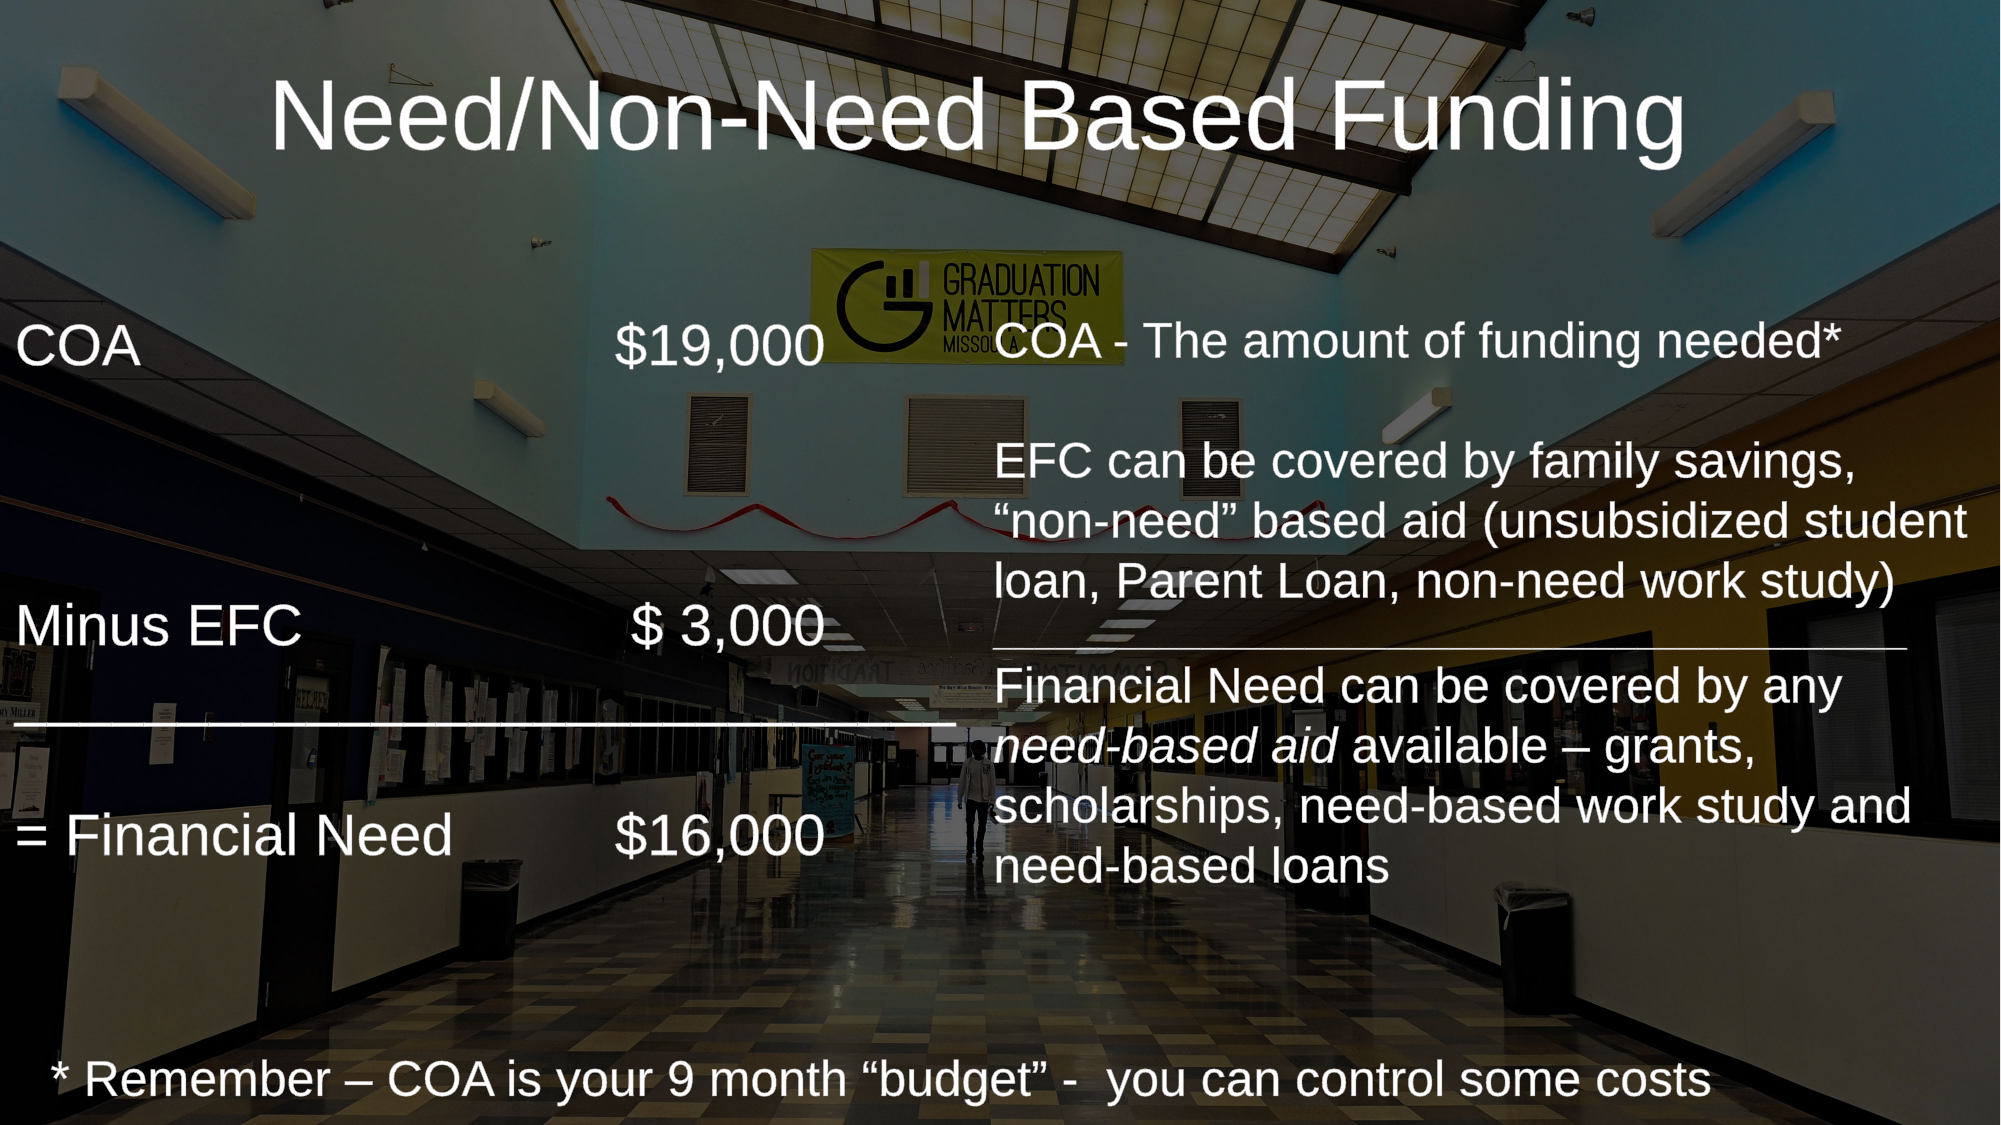

Need/Non-Need Based Funding

COA - The amount of funding needed*

EFC can be covered by family savings, “non-need” based aid (unsubsidized student loan, Parent Loan, non-need work study)
____________________________________________
Financial Need can be covered by any need-based aid available – grants, scholarships, need-based work study and need-based loans
COA 				$19,000

Minus EFC 		 $ 3,000
_____________________________

= Financial Need 	$16,000

* Remember – COA is your 9 month “budget” -  you can control some costs